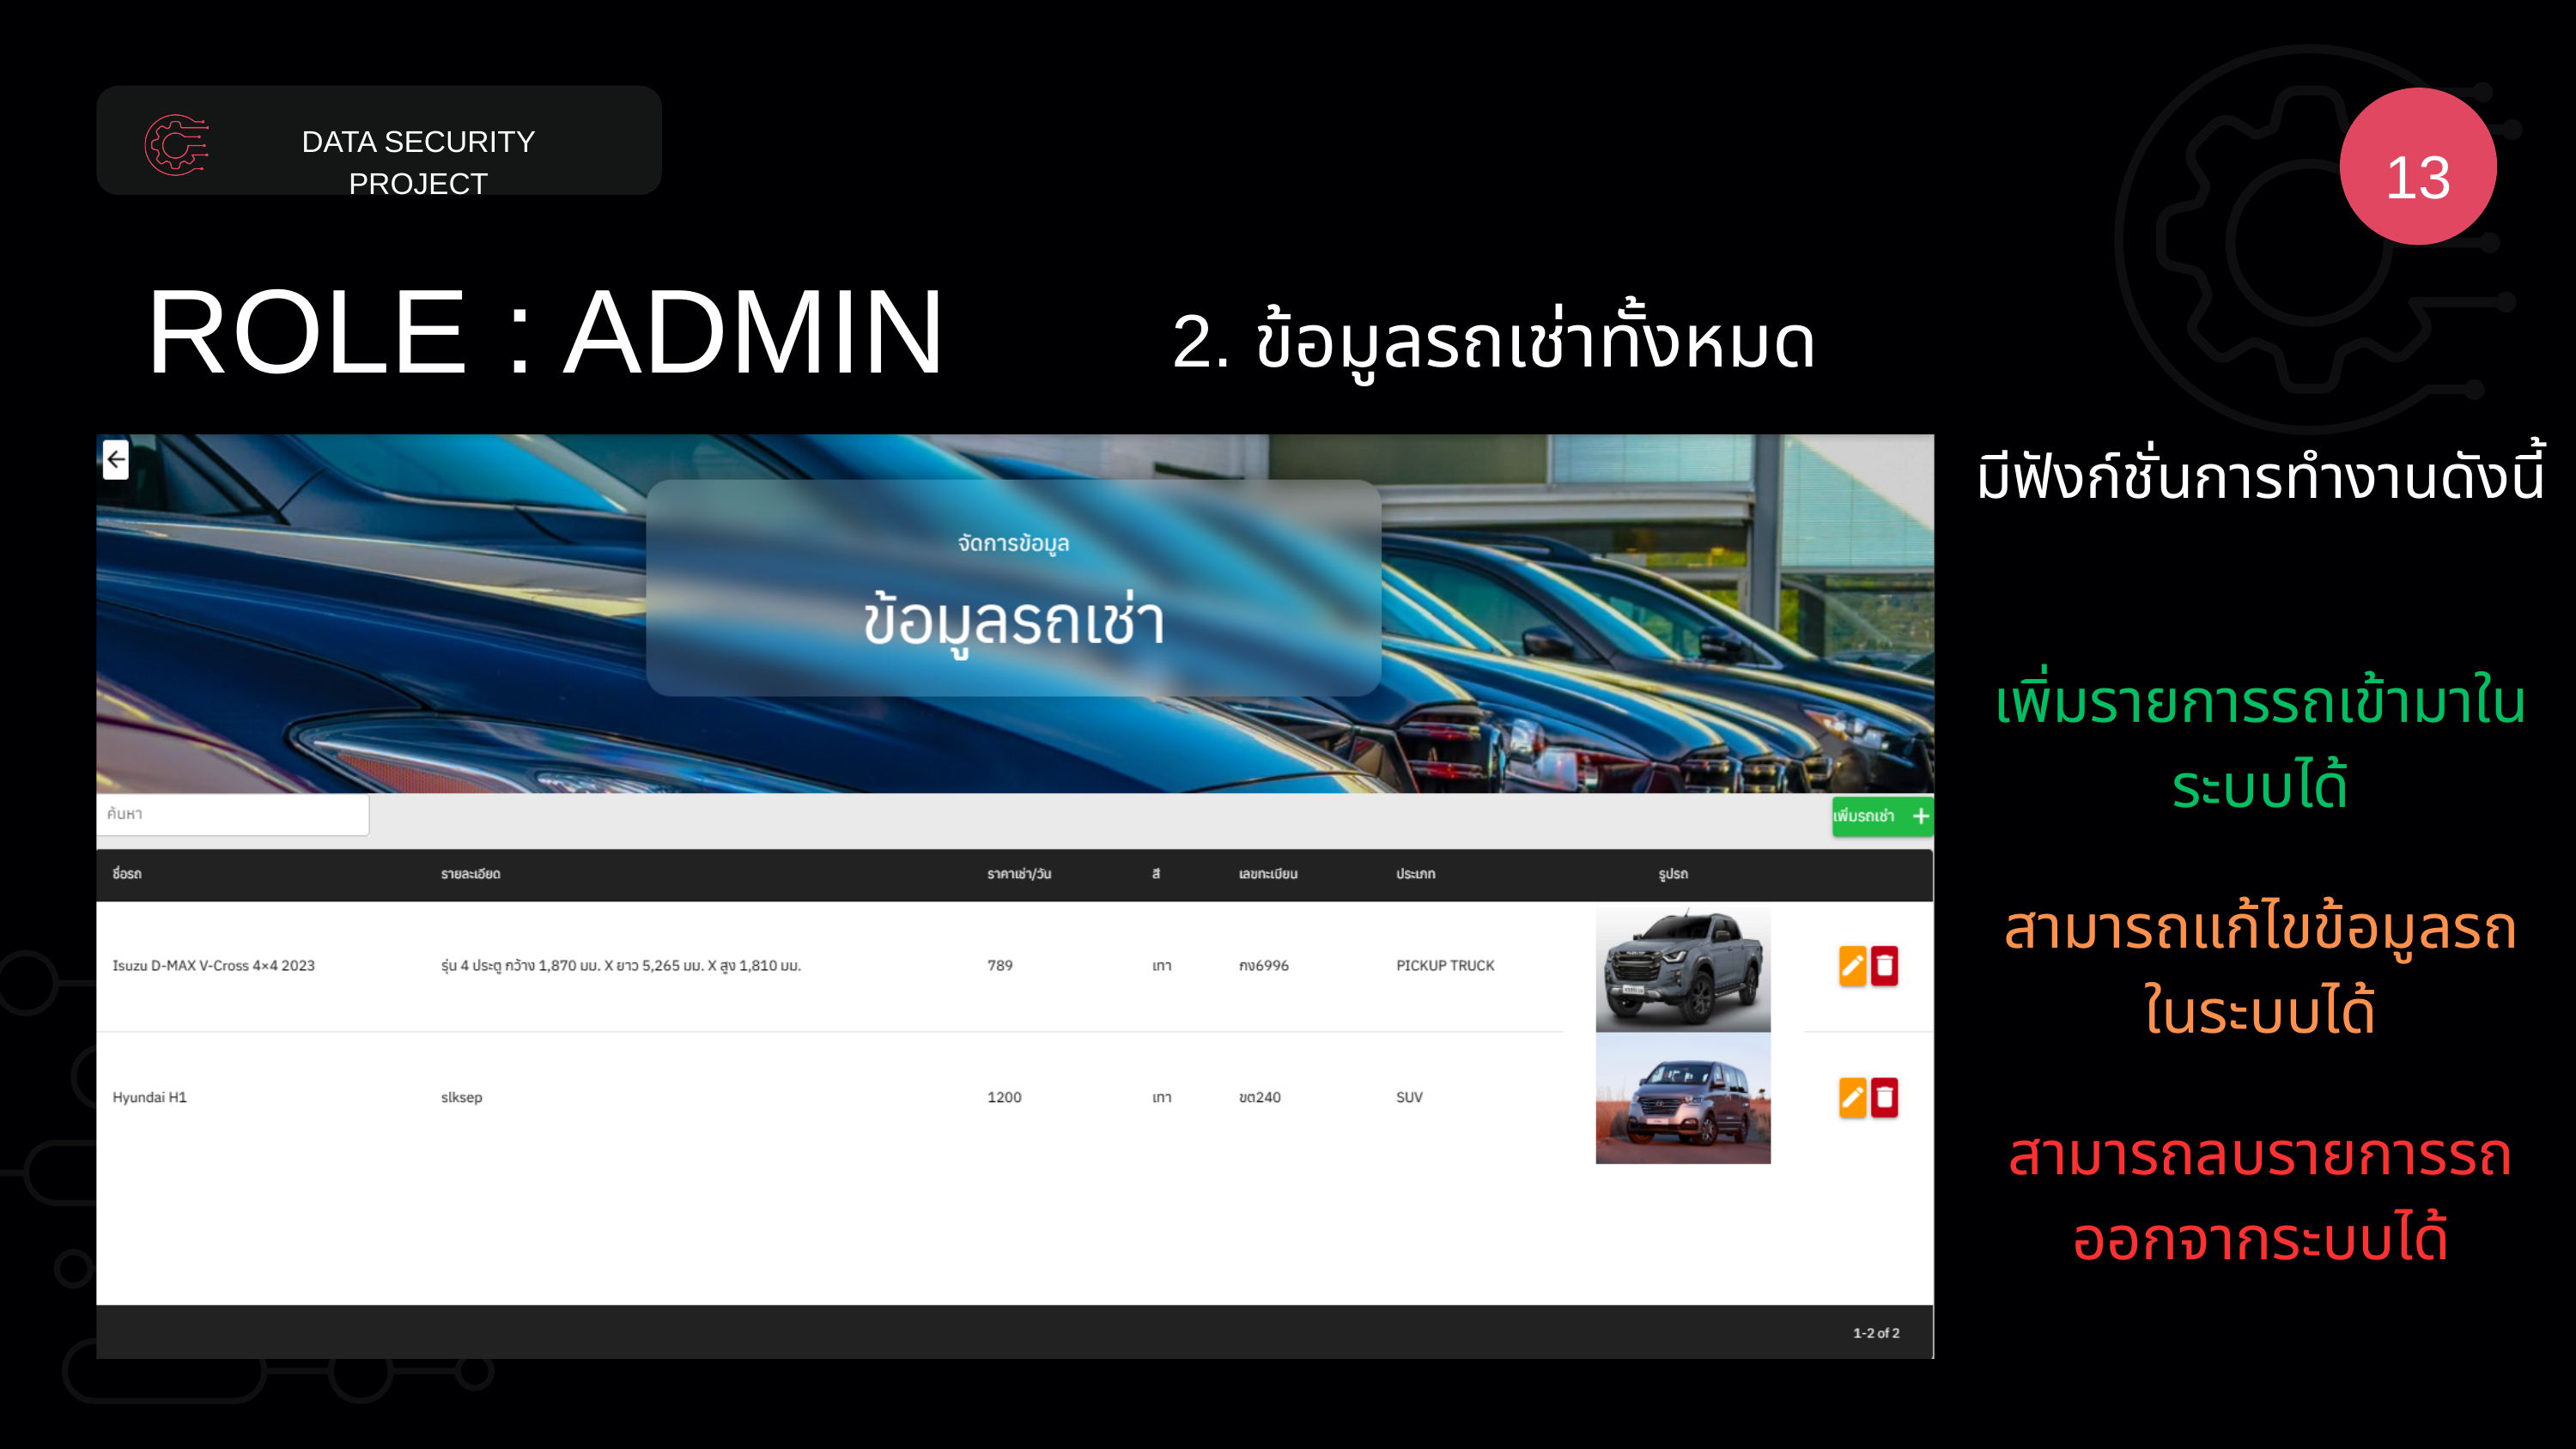

DATA SECURITY PROJECT

13
ROLE : ADMIN
2. ข้อมูลรถเช่าทั้งหมด
มีฟังก์ชั่นการทำงานดังนี้

เพิ่มรายการรถเข้ามาในระบบได้
สามารถแก้ไขข้อมูลรถในระบบได้

สามารถลบรายการรถออกจากระบบได้